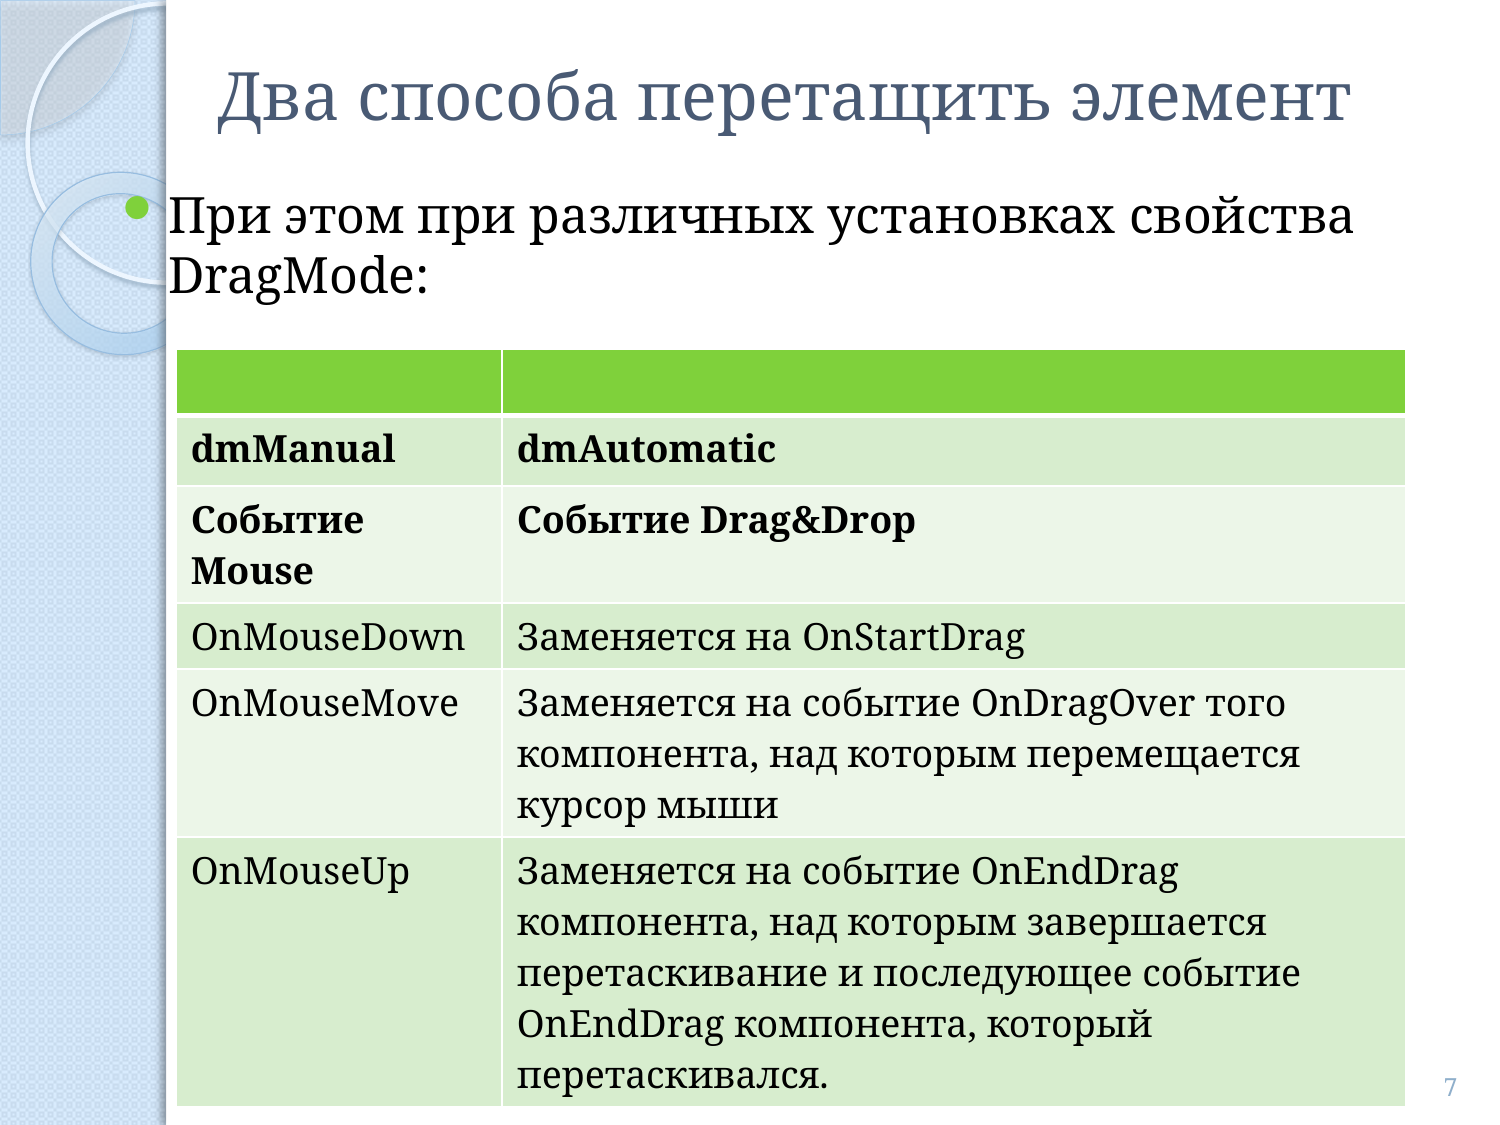

# Два способа перетащить элемент
При этом при различных установках свойства DragMode:
|  |  |
| --- | --- |
| dmManual | dmAutomatic |
| Событие Mouse | Событие Drag&Drop |
| OnMouseDown | Заменяется на OnStartDrag |
| OnMouseMove | Заменяется на событие OnDragOver того компонента, над которым перемещается курсор мыши |
| OnMouseUp | Заменяется на событие OnEndDrag компонента, над которым завершается перетаскивание и последующее событие OnEndDrag компонента, который перетаскивался. |
14.03.2013
Раздел 3. Лекция 4.
7